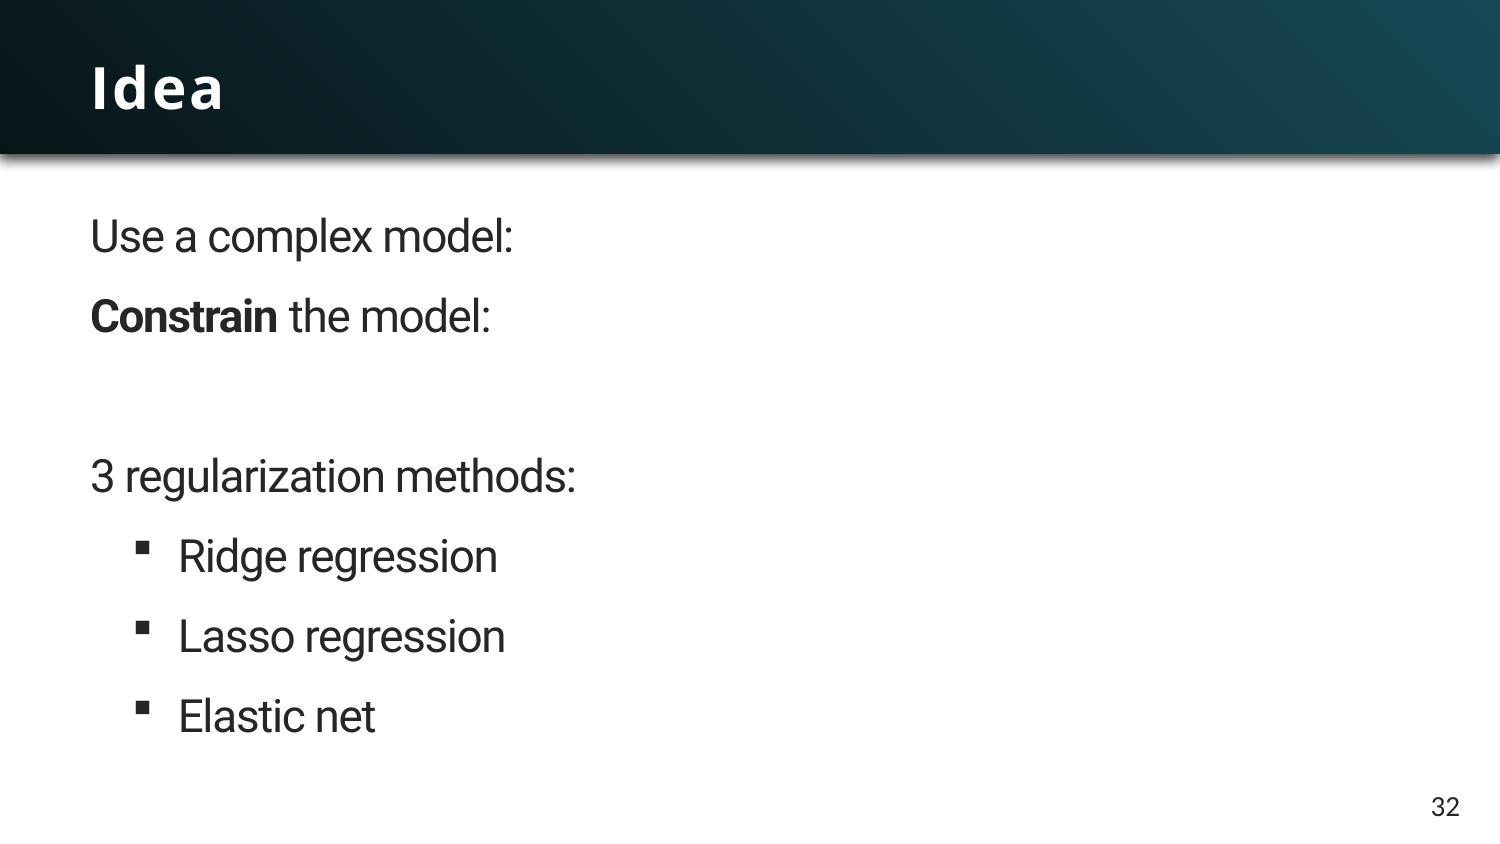

# Idea
Use a complex model:
Constrain the model:

3 regularization methods:
Ridge regression
Lasso regression
Elastic net
32